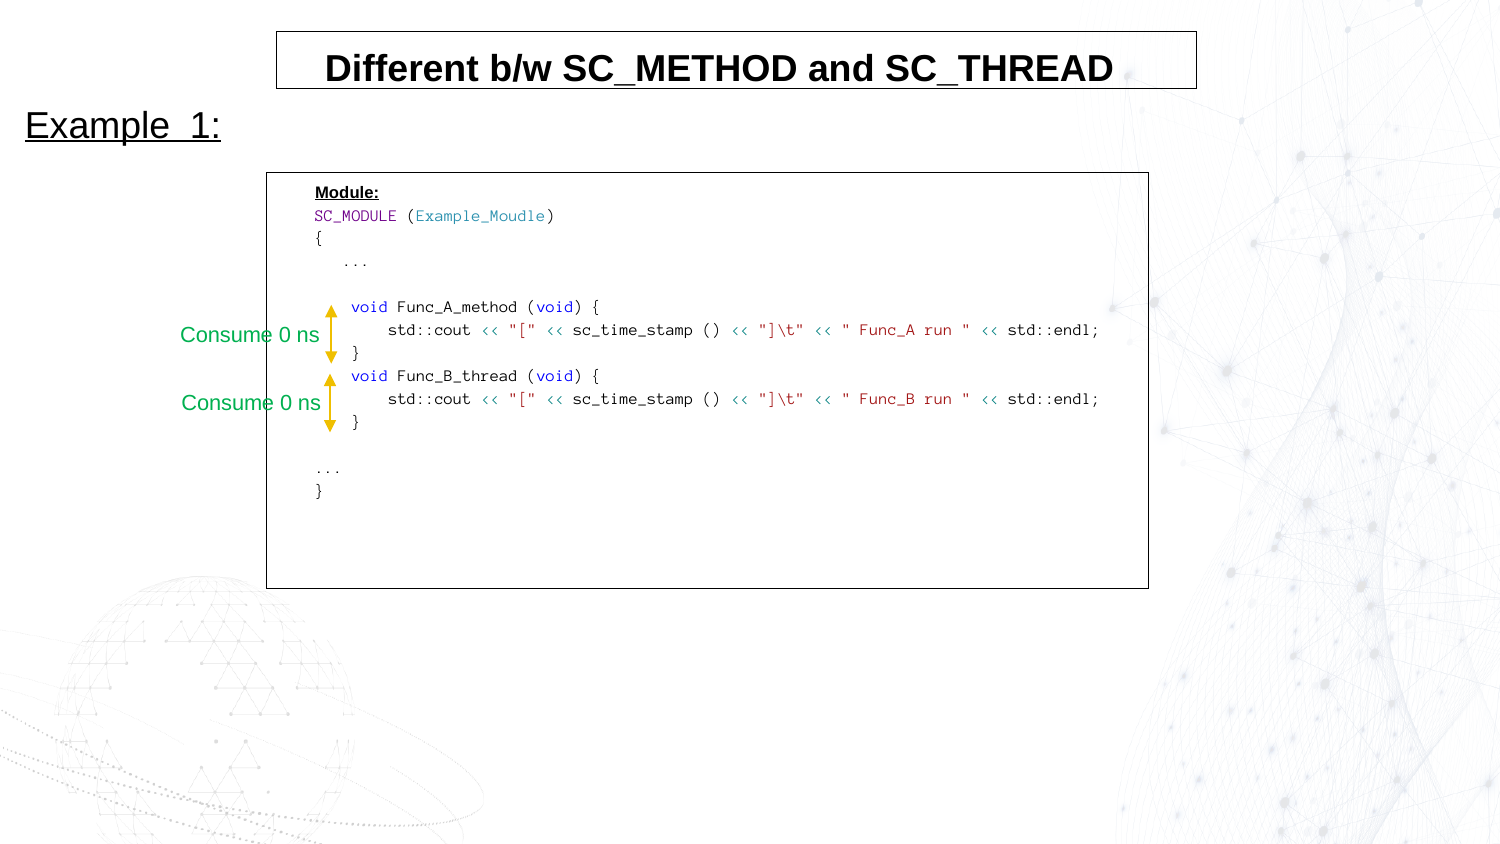

Different b/w SC_METHOD and SC_THREAD

Example 1:
Module:
SC_MODULE (Example_Moudle)
{
   ...

    void Func_A_method (void) {
        std::cout << "[" << sc_time_stamp () << "]\t" << " Func_A run " << std::endl;
    }
    void Func_B_thread (void) {
        std::cout << "[" << sc_time_stamp () << "]\t" << " Func_B run " << std::endl;
    }

...
}
Consume 0 ns
Consume 0 ns